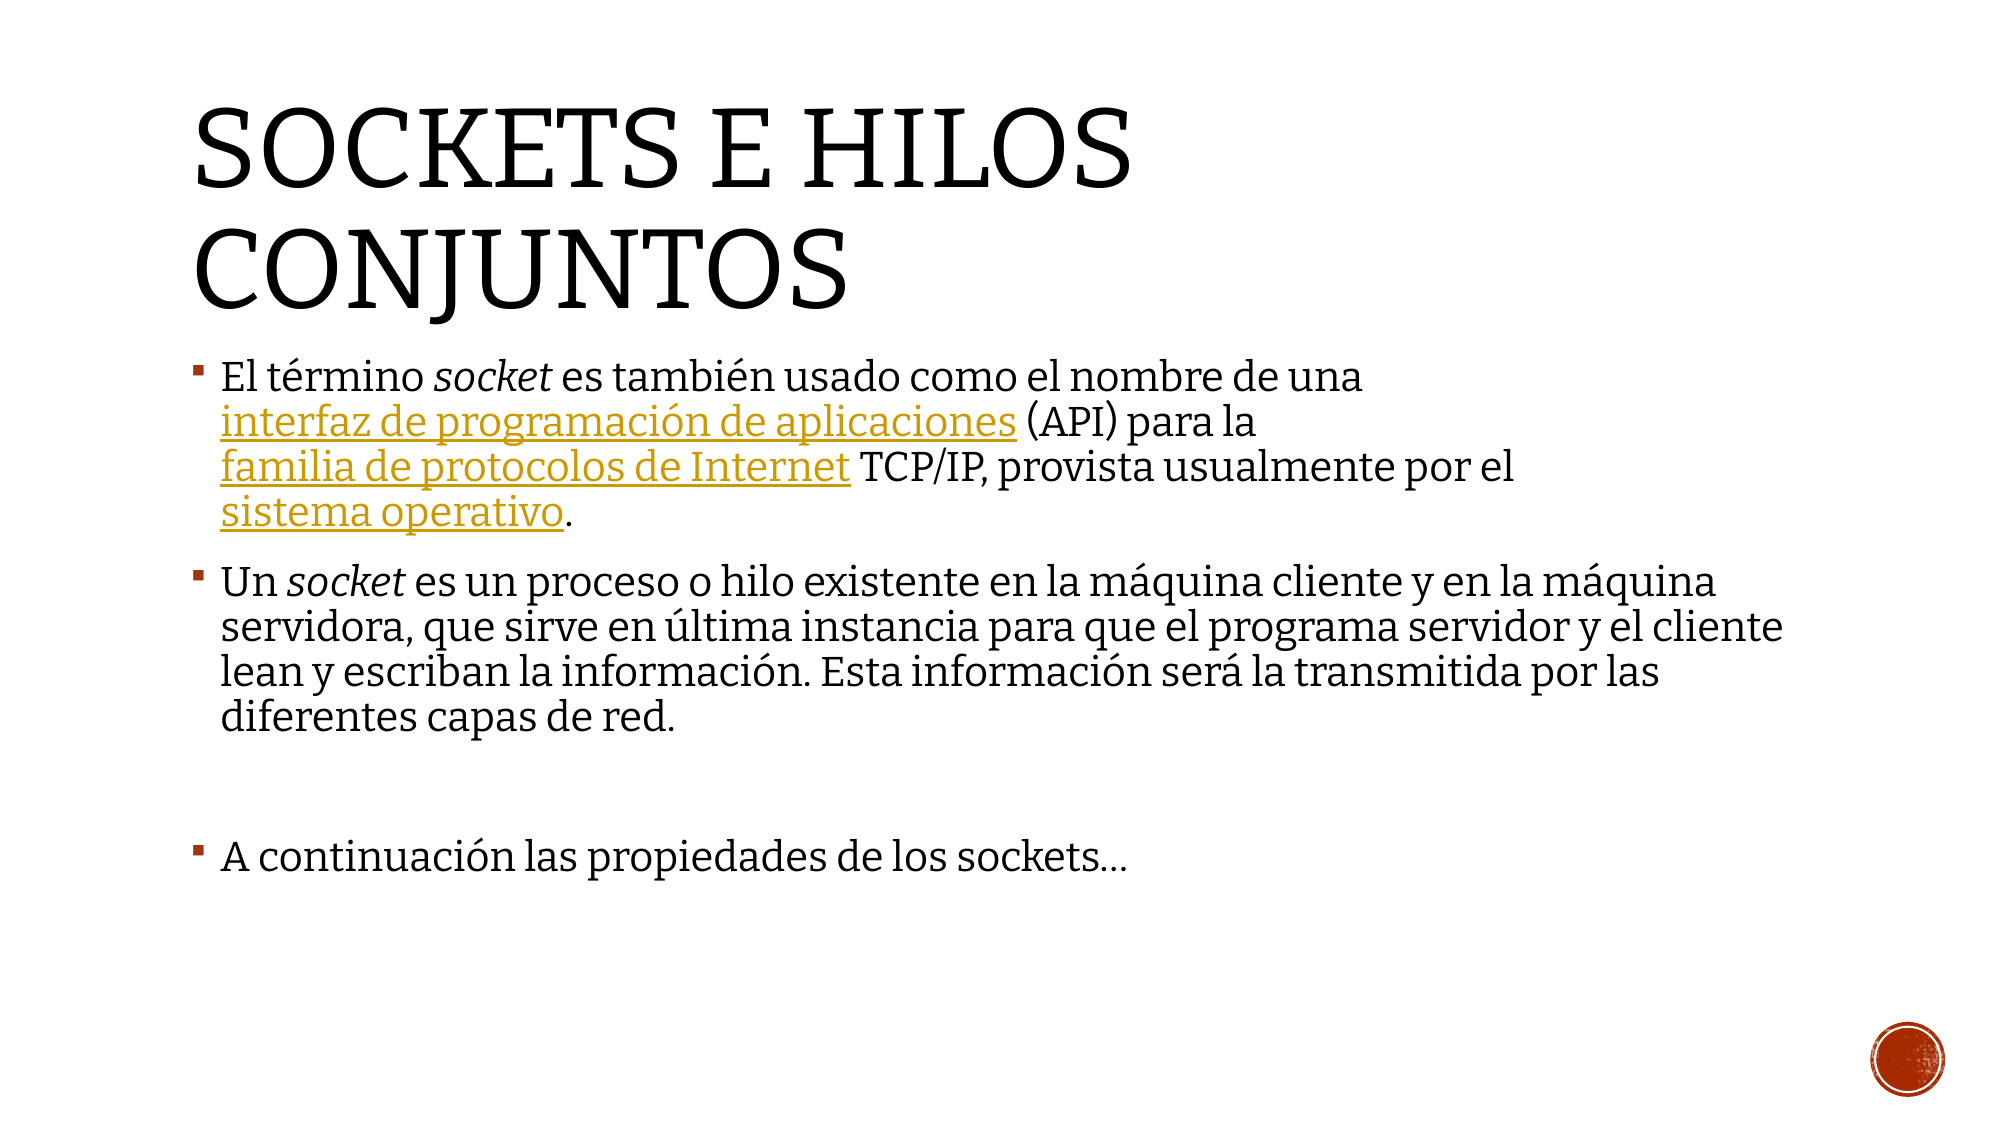

# Sockets e hilos conjuntos
El término socket es también usado como el nombre de una interfaz de programación de aplicaciones (API) para la familia de protocolos de Internet TCP/IP, provista usualmente por el sistema operativo.
Un socket es un proceso o hilo existente en la máquina cliente y en la máquina servidora, que sirve en última instancia para que el programa servidor y el cliente lean y escriban la información. Esta información será la transmitida por las diferentes capas de red.

A continuación las propiedades de los sockets…